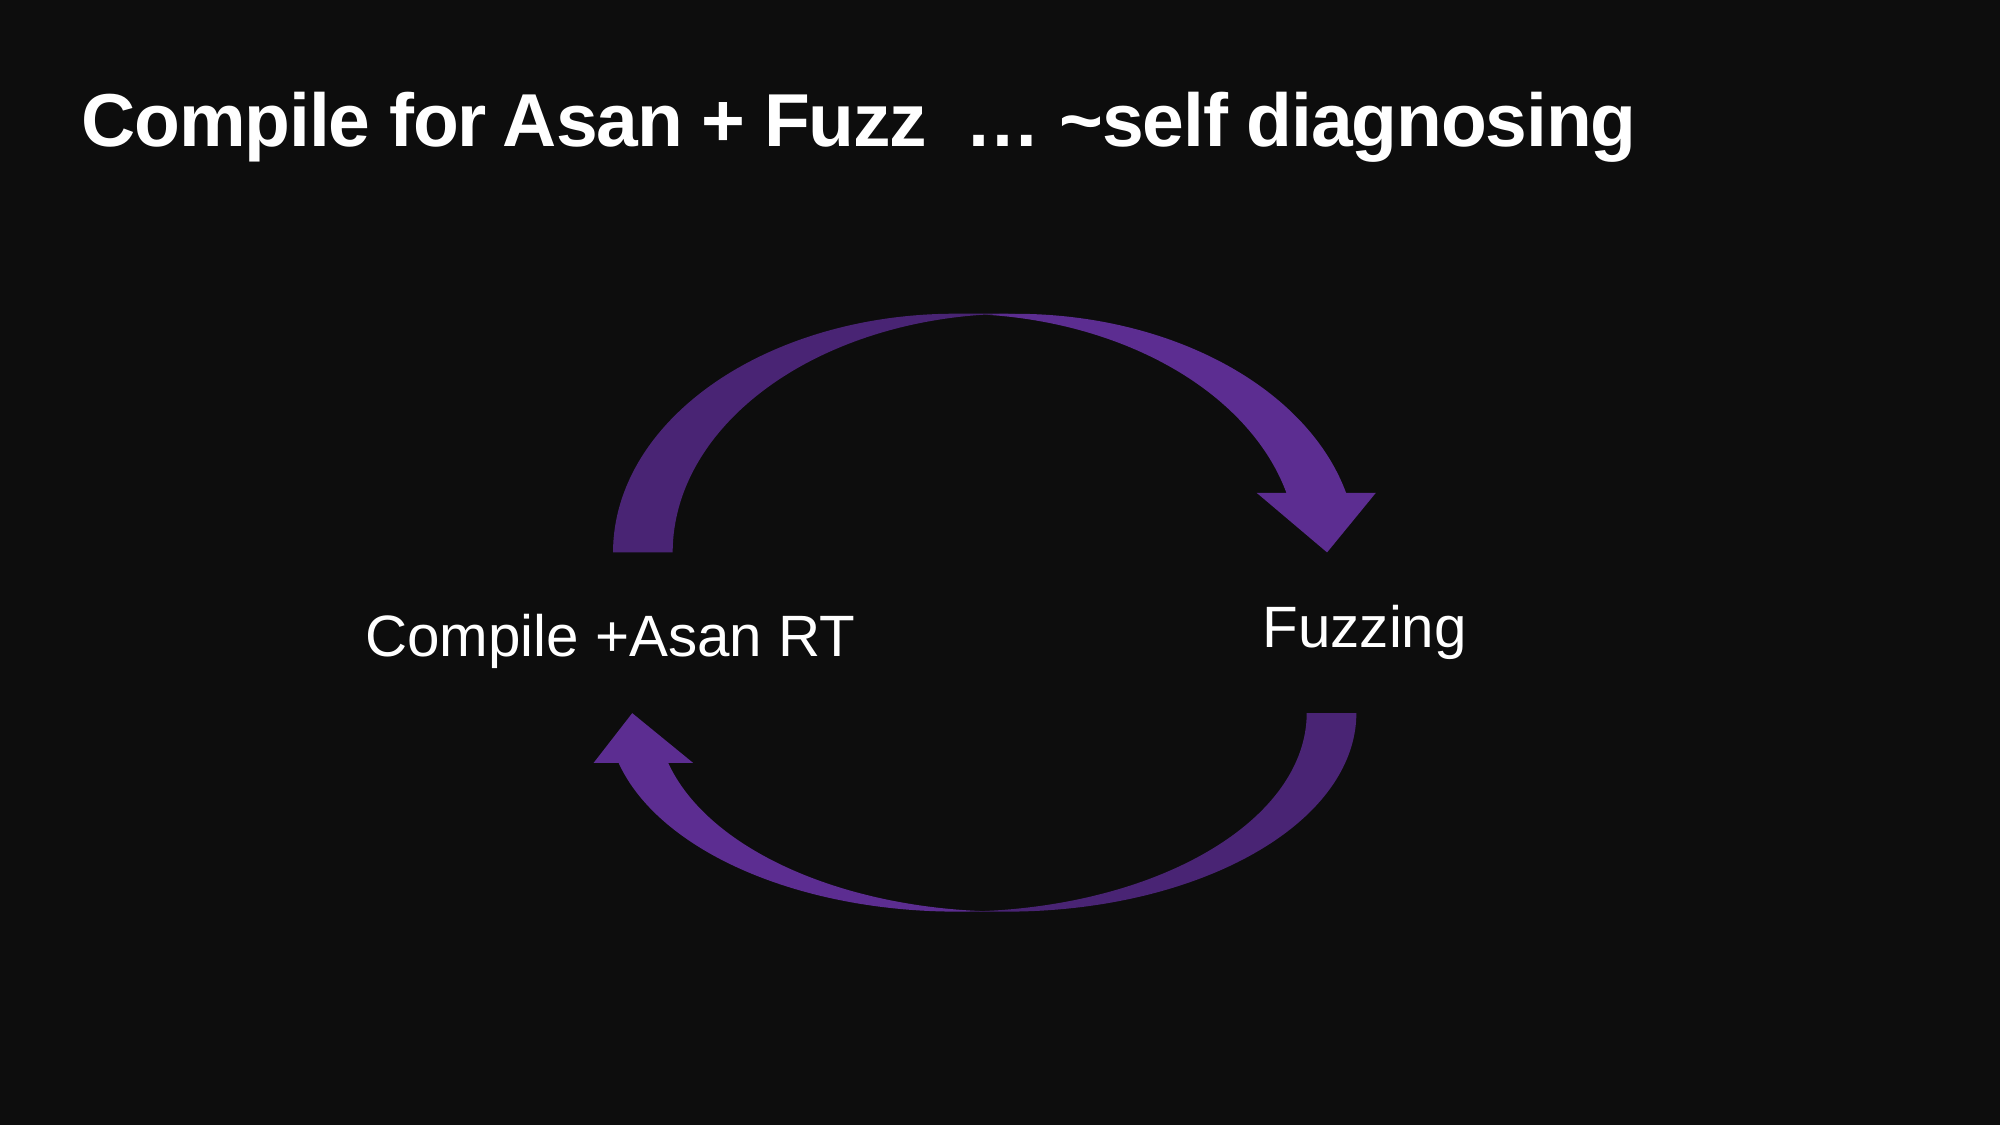

# Compile for Asan + Fuzz  … ~self diagnosing

Fuzzing
Compile +Asan RT